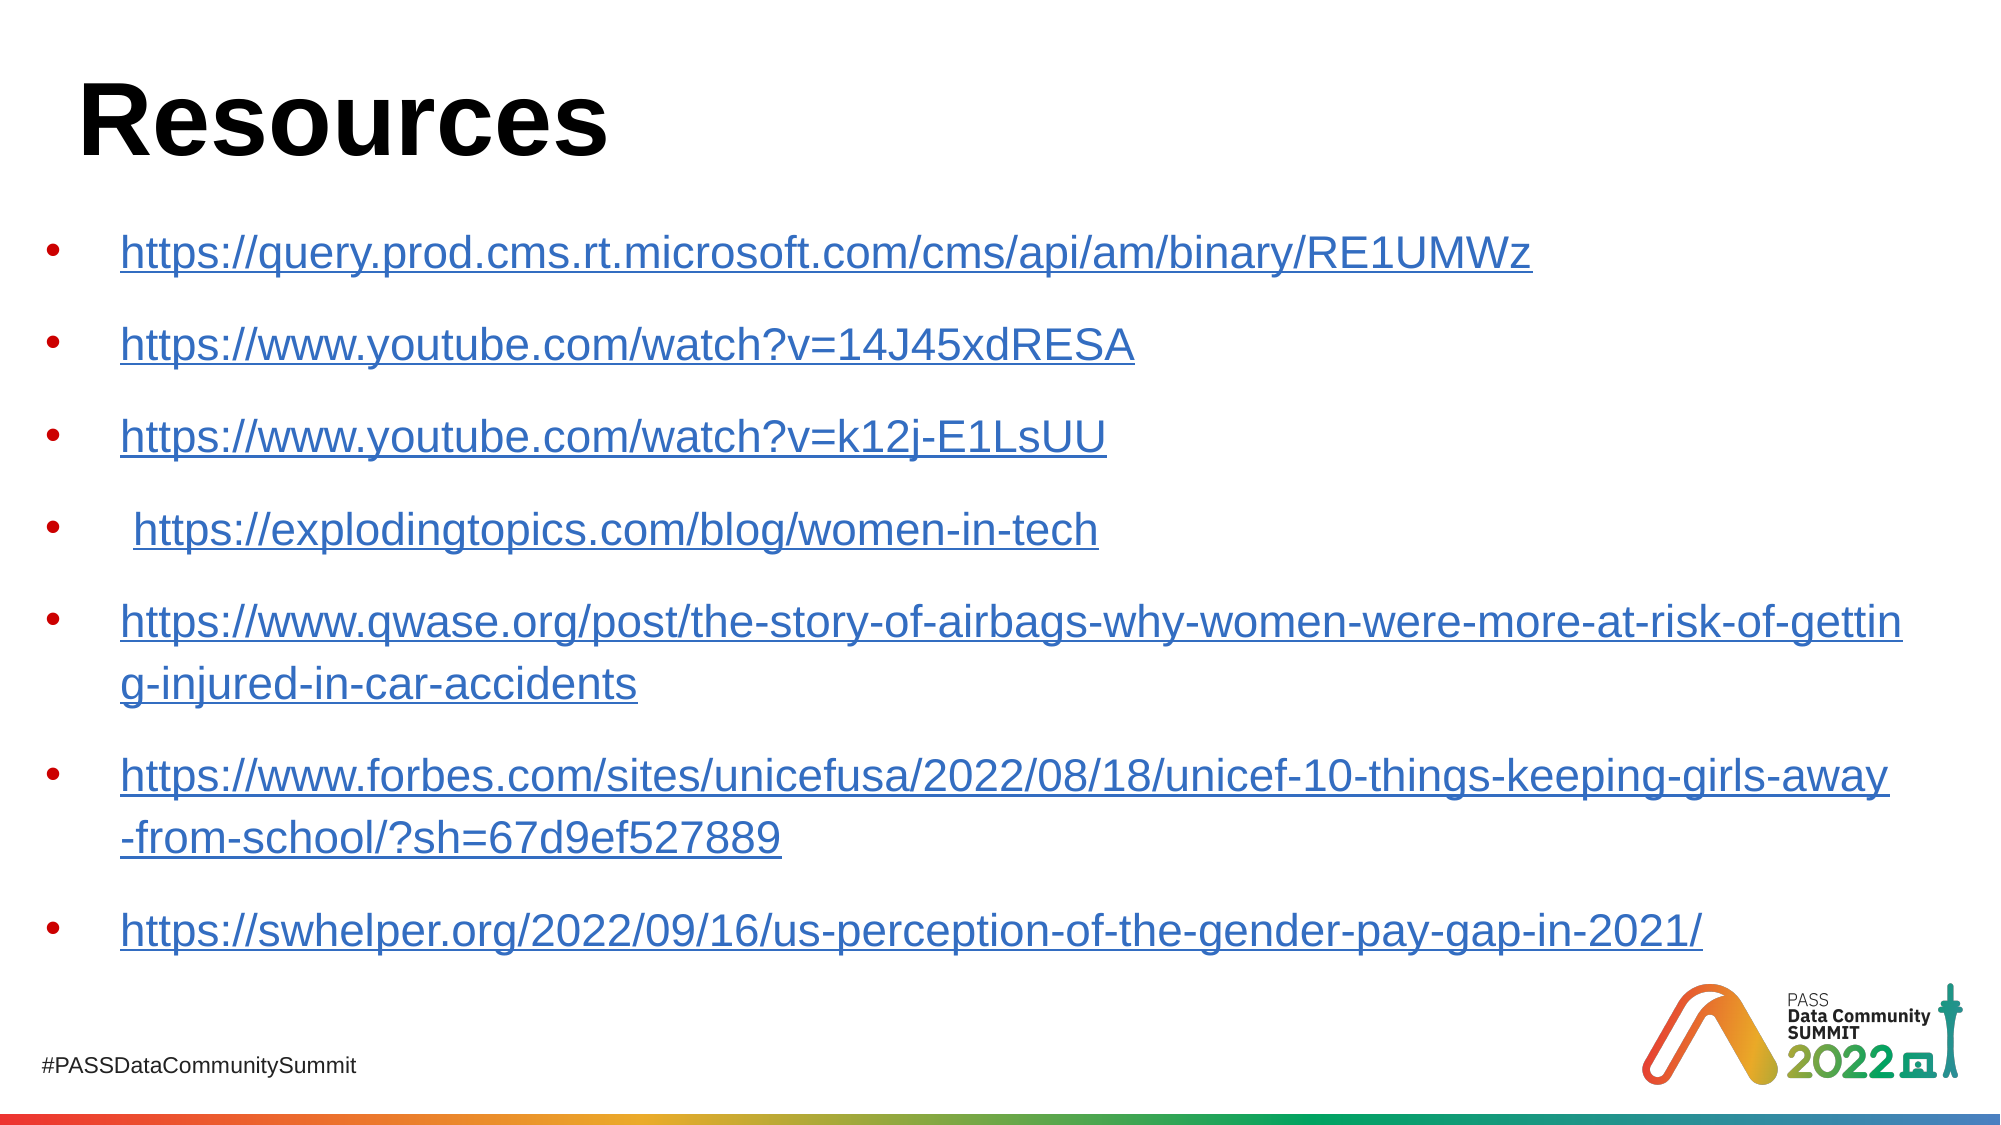

# Resources
https://query.prod.cms.rt.microsoft.com/cms/api/am/binary/RE1UMWz
https://www.youtube.com/watch?v=14J45xdRESA
https://www.youtube.com/watch?v=k12j-E1LsUU
 https://explodingtopics.com/blog/women-in-tech
https://www.qwase.org/post/the-story-of-airbags-why-women-were-more-at-risk-of-getting-injured-in-car-accidents
https://www.forbes.com/sites/unicefusa/2022/08/18/unicef-10-things-keeping-girls-away-from-school/?sh=67d9ef527889
https://swhelper.org/2022/09/16/us-perception-of-the-gender-pay-gap-in-2021/